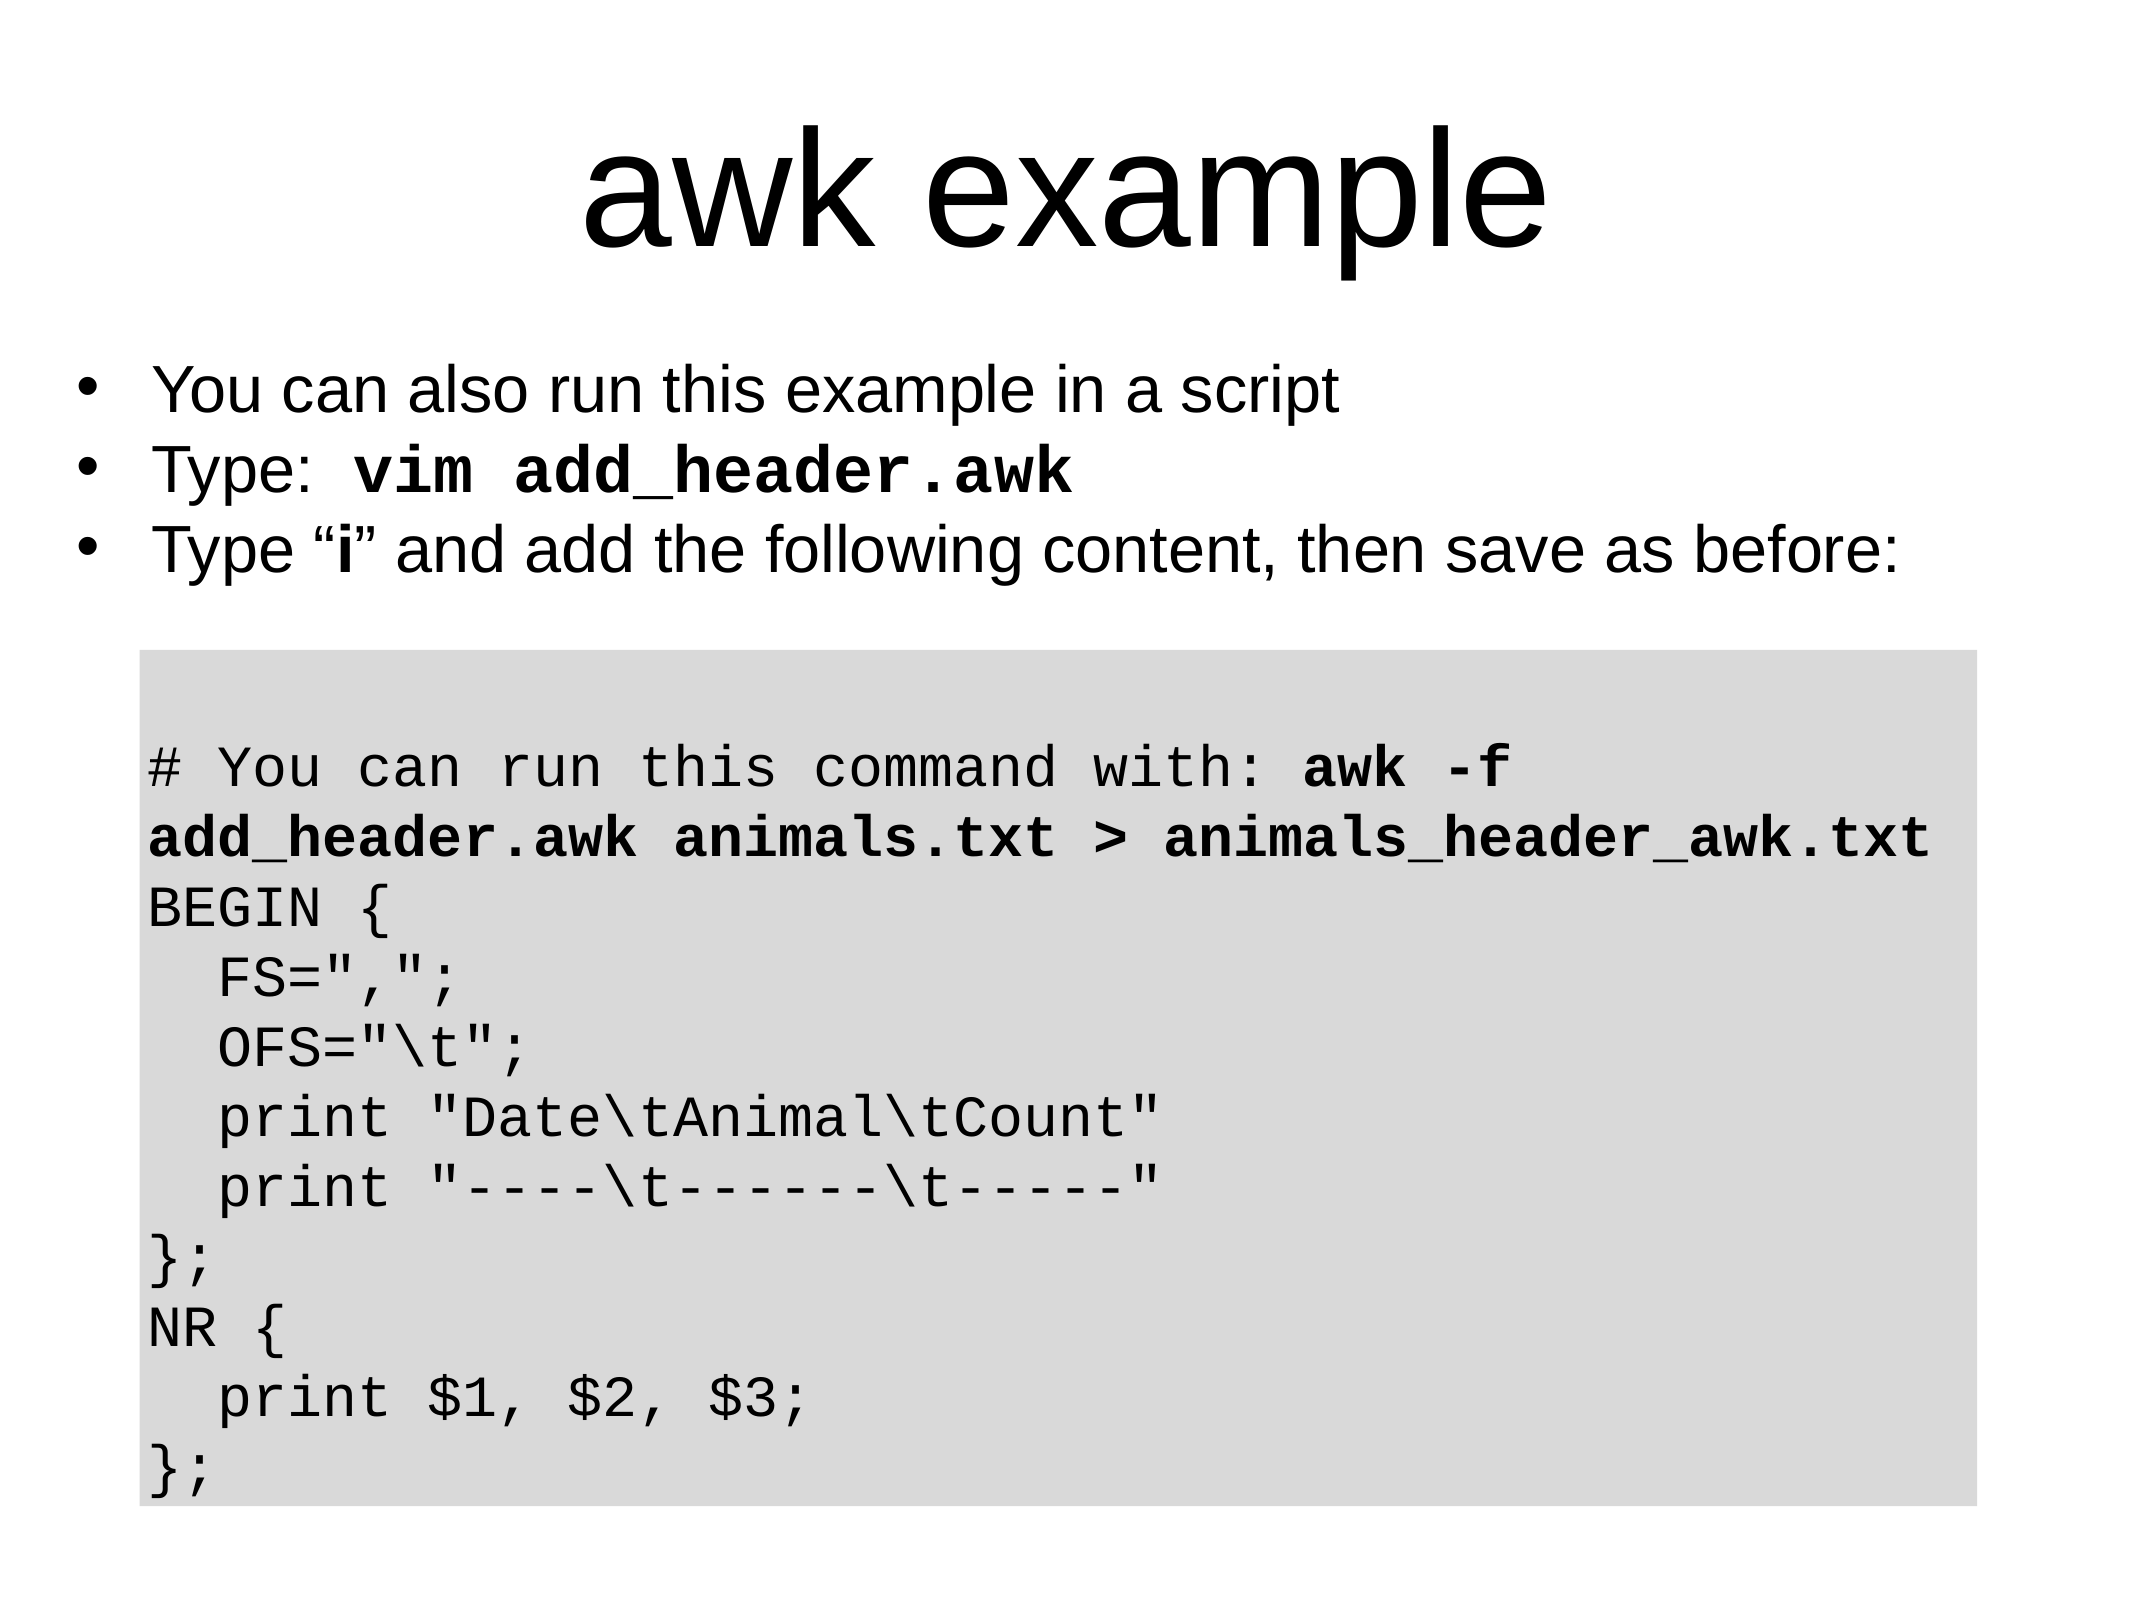

awk example
You can also run this example in a script
Type: vim add_header.awk
Type “i” and add the following content, then save as before:

# You can run this command with: awk -f add_header.awk animals.txt > animals_header_awk.txt
BEGIN {
  FS=",";
  OFS="\t";
  print "Date\tAnimal\tCount"
  print "----\t------\t-----"
};
NR {
  print $1, $2, $3;
};